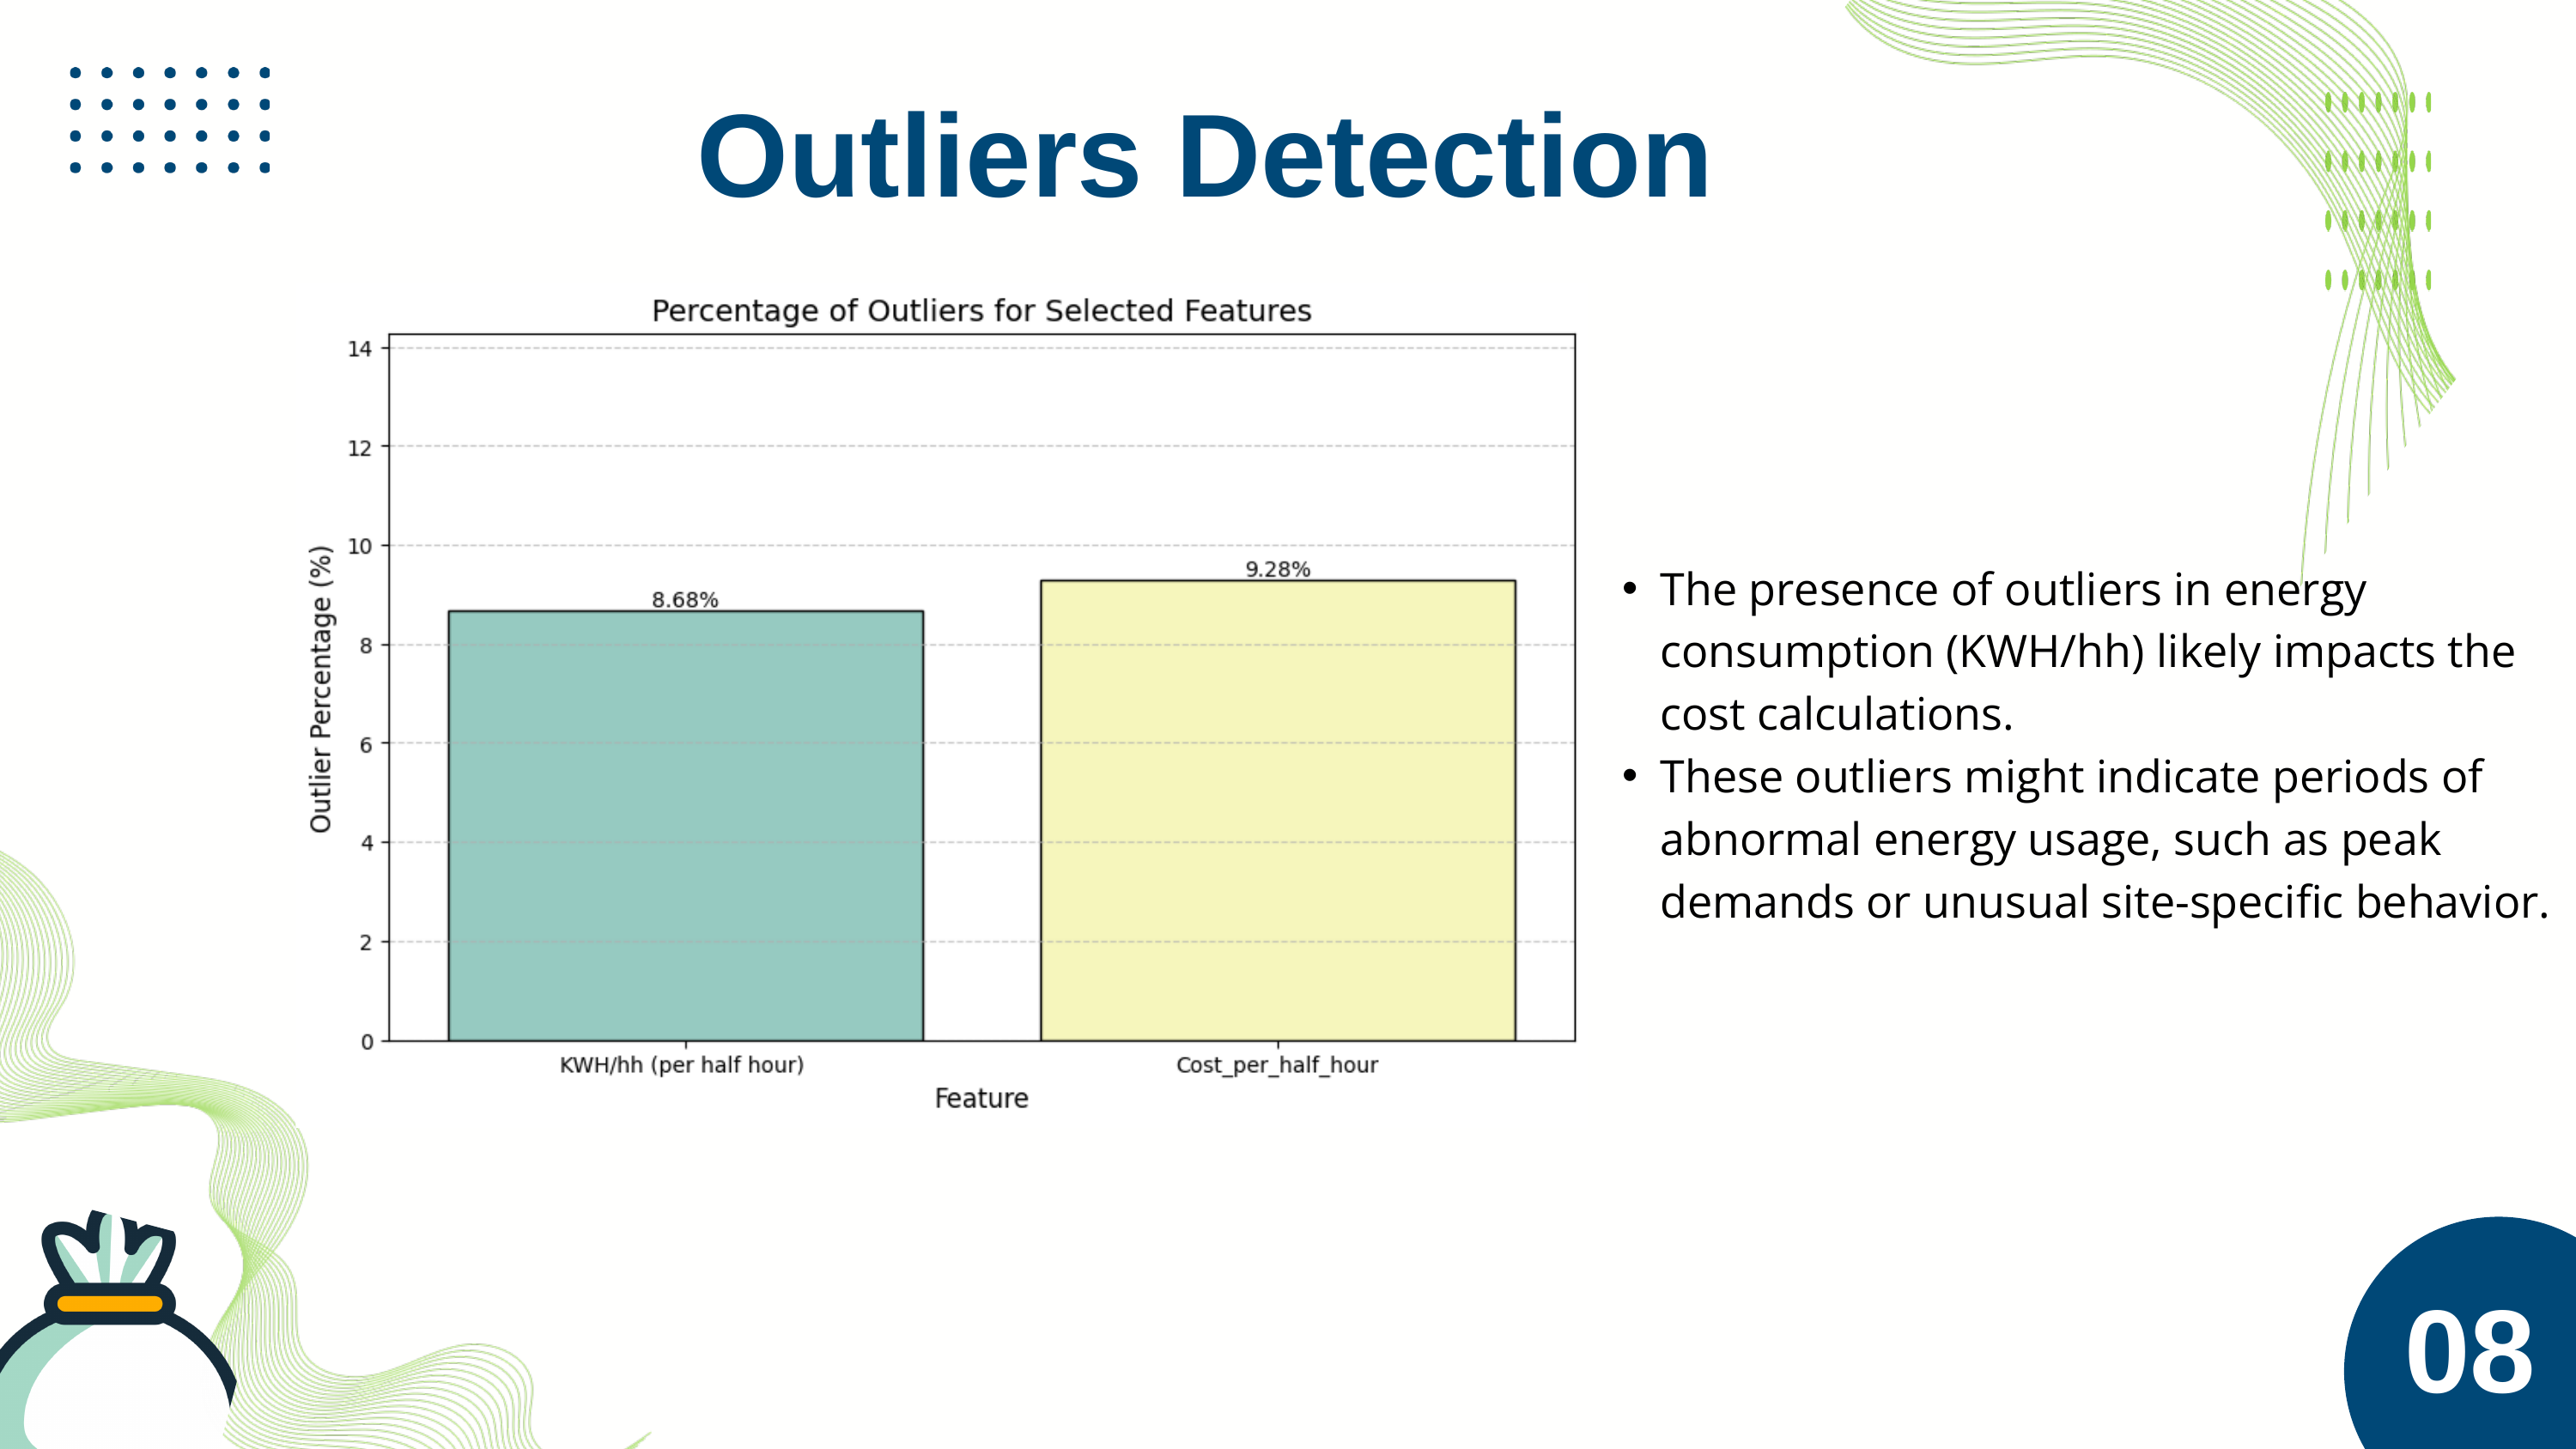

Outliers Detection

The presence of outliers in energy consumption (KWH/hh) likely impacts the cost calculations.
These outliers might indicate periods of abnormal energy usage, such as peak demands or unusual site-specific behavior.

08